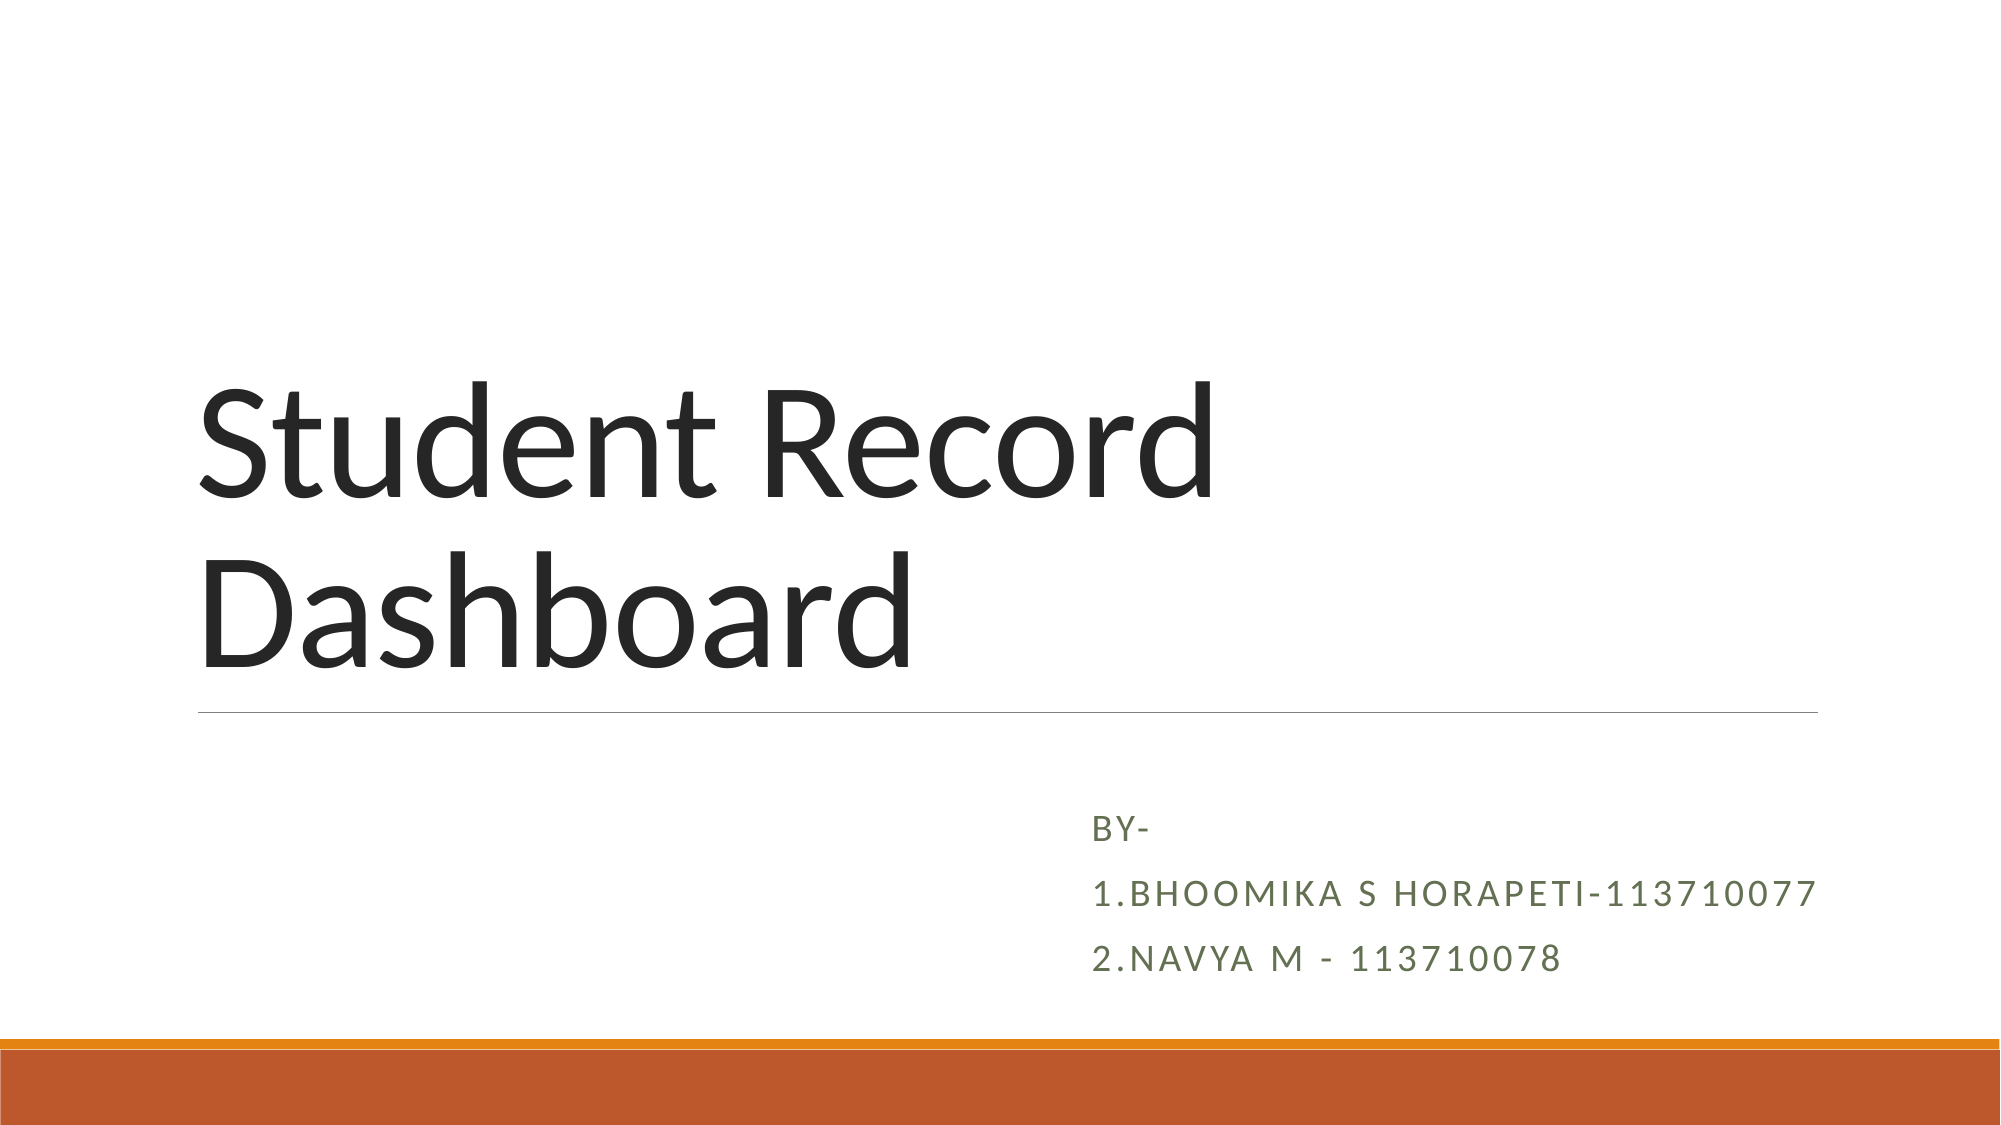

# Student Record Dashboard
By-
1.Bhoomika s horapeti-113710077
2.Navya m - 113710078